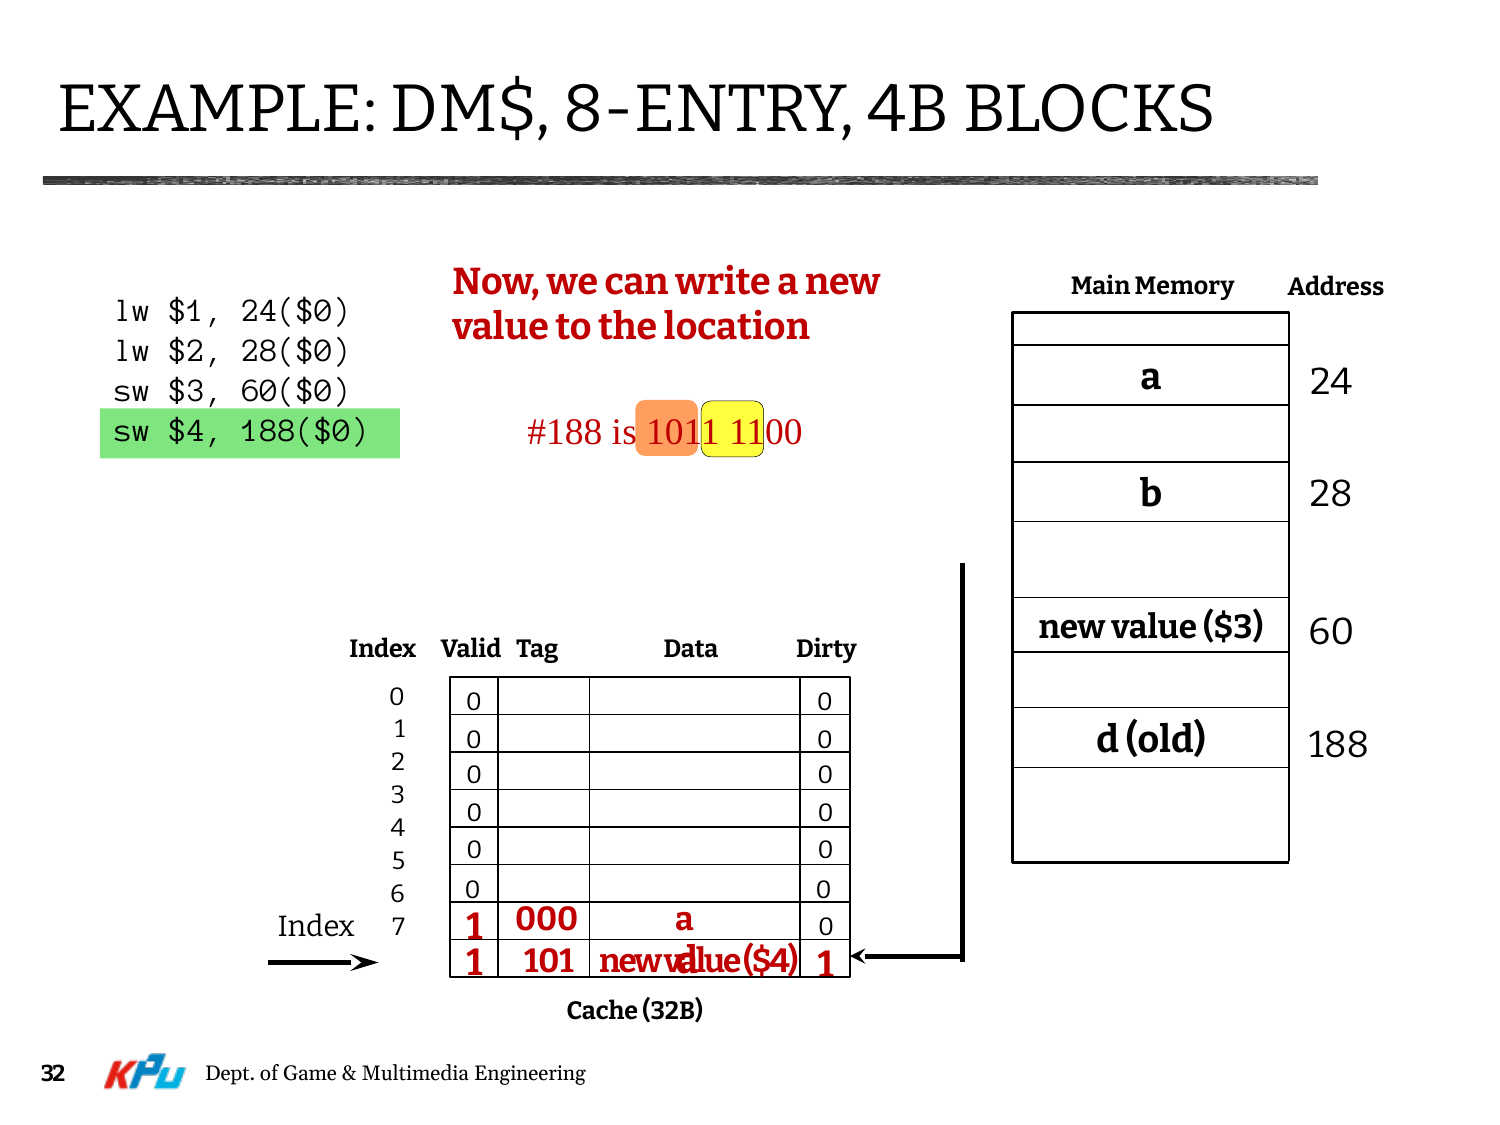

# Example: DM$, 8-Entry, 4B blocks

Now, we can write a new value to the location
Main Memory
Address
lw $1, 24($0)
lw $2, 28($0)
sw $3, 60($0)
sw $4, 188($0)

a
24
#188 is 1011 1100

28
b
new value ($3)
60
Index
Valid
Tag
Data
0
1
2
3
4
5
6
7

Cache (32B)
Dirty
0
0

d (old)
188
0
0

0
0

0
0

0
0

0
0

1
000
a
Index
0

1
1
d

101
new value ($4)
32
Dept. of Game & Multimedia Engineering